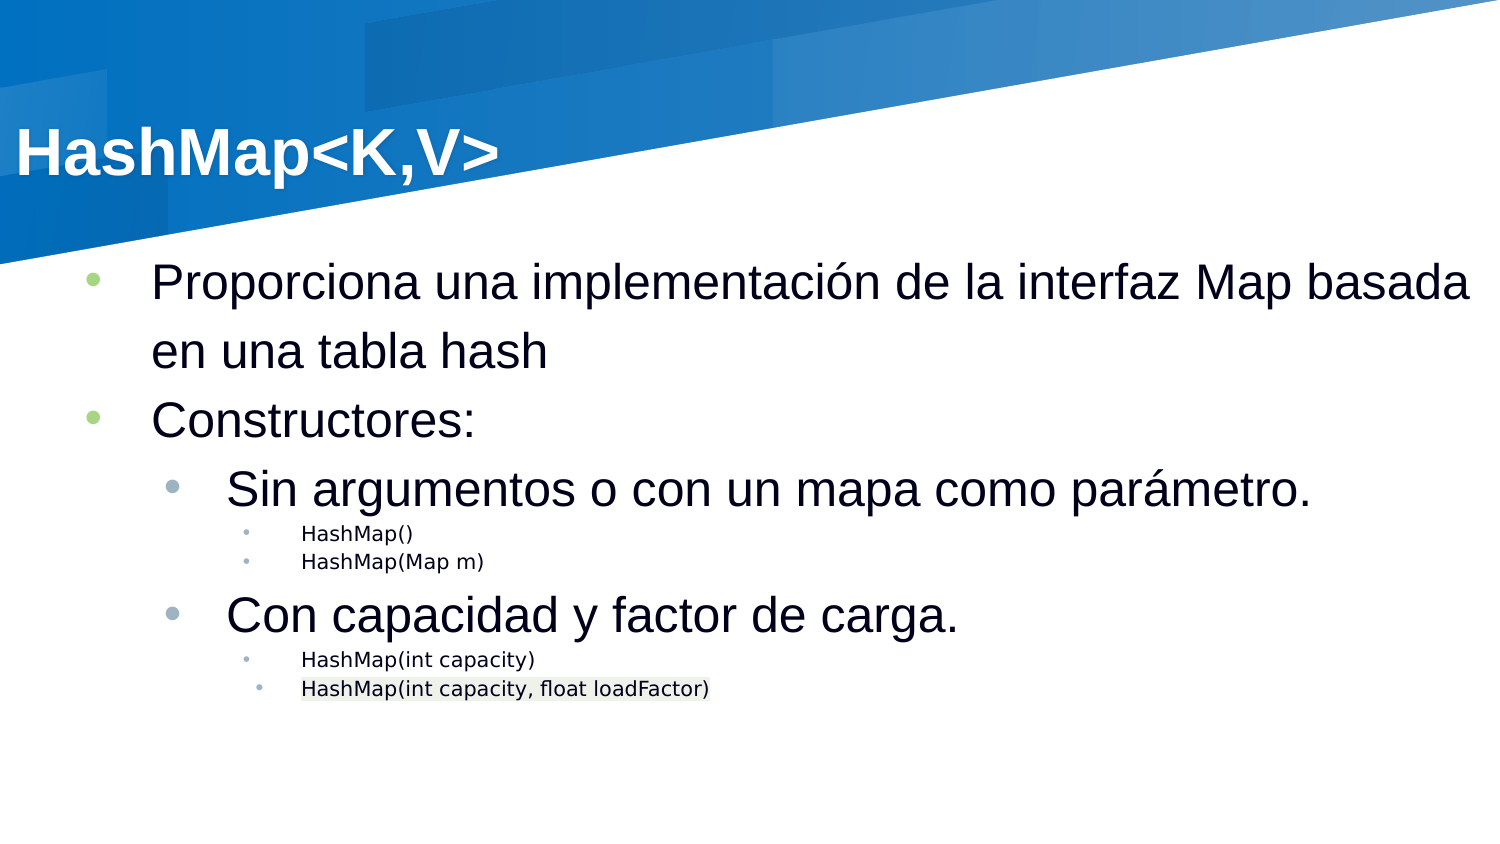

HashMap<K,V>
Proporciona una implementación de la interfaz Map basada en una tabla hash
Constructores:
Sin argumentos o con un mapa como parámetro.
HashMap()
HashMap(Map m)
Con capacidad y factor de carga.
HashMap(int capacity)
HashMap(int capacity, float loadFactor)